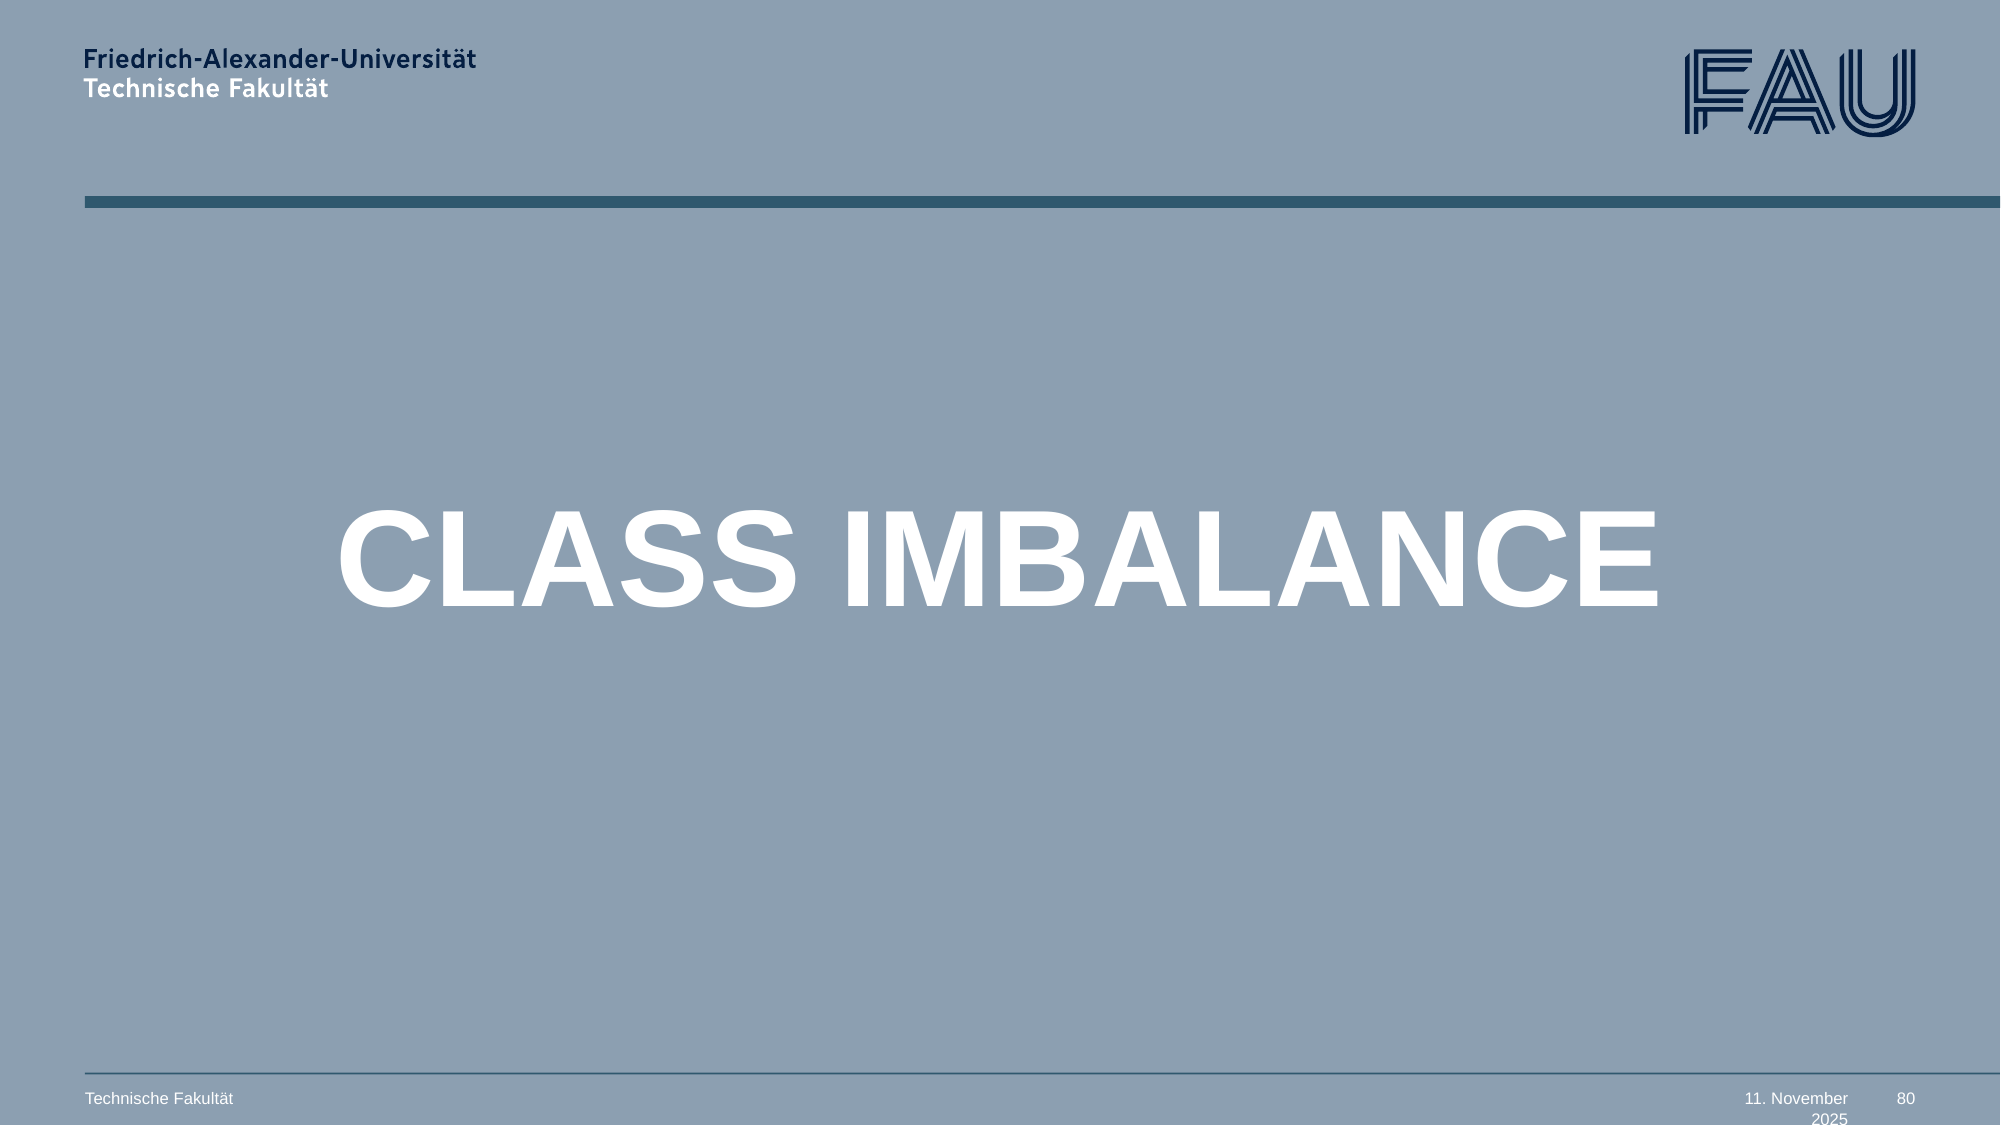

# CLASS IMBALANCE
Technische Fakultät
11. November 2025
80